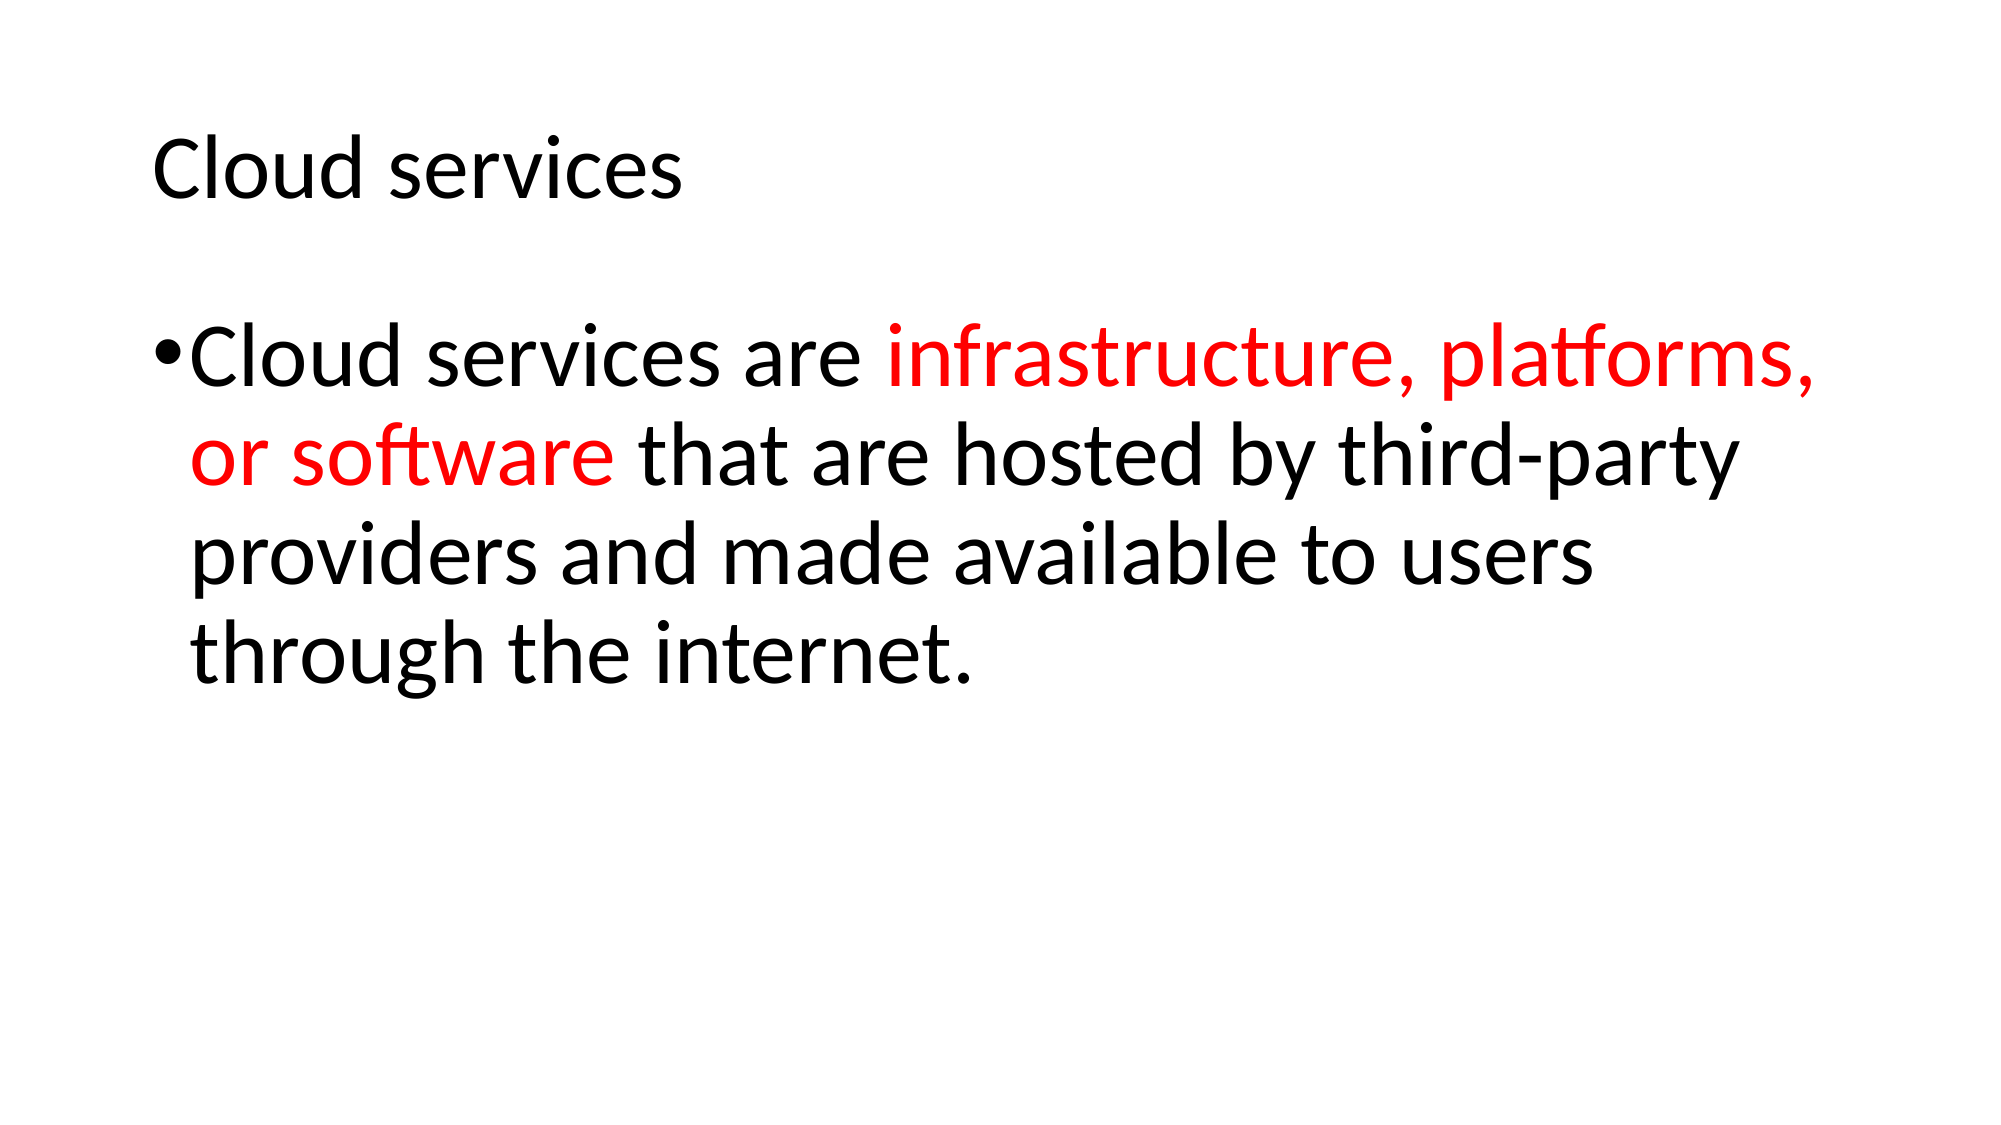

# Cloud services
Cloud services are infrastructure, platforms, or software that are hosted by third-party providers and made available to users through the internet.